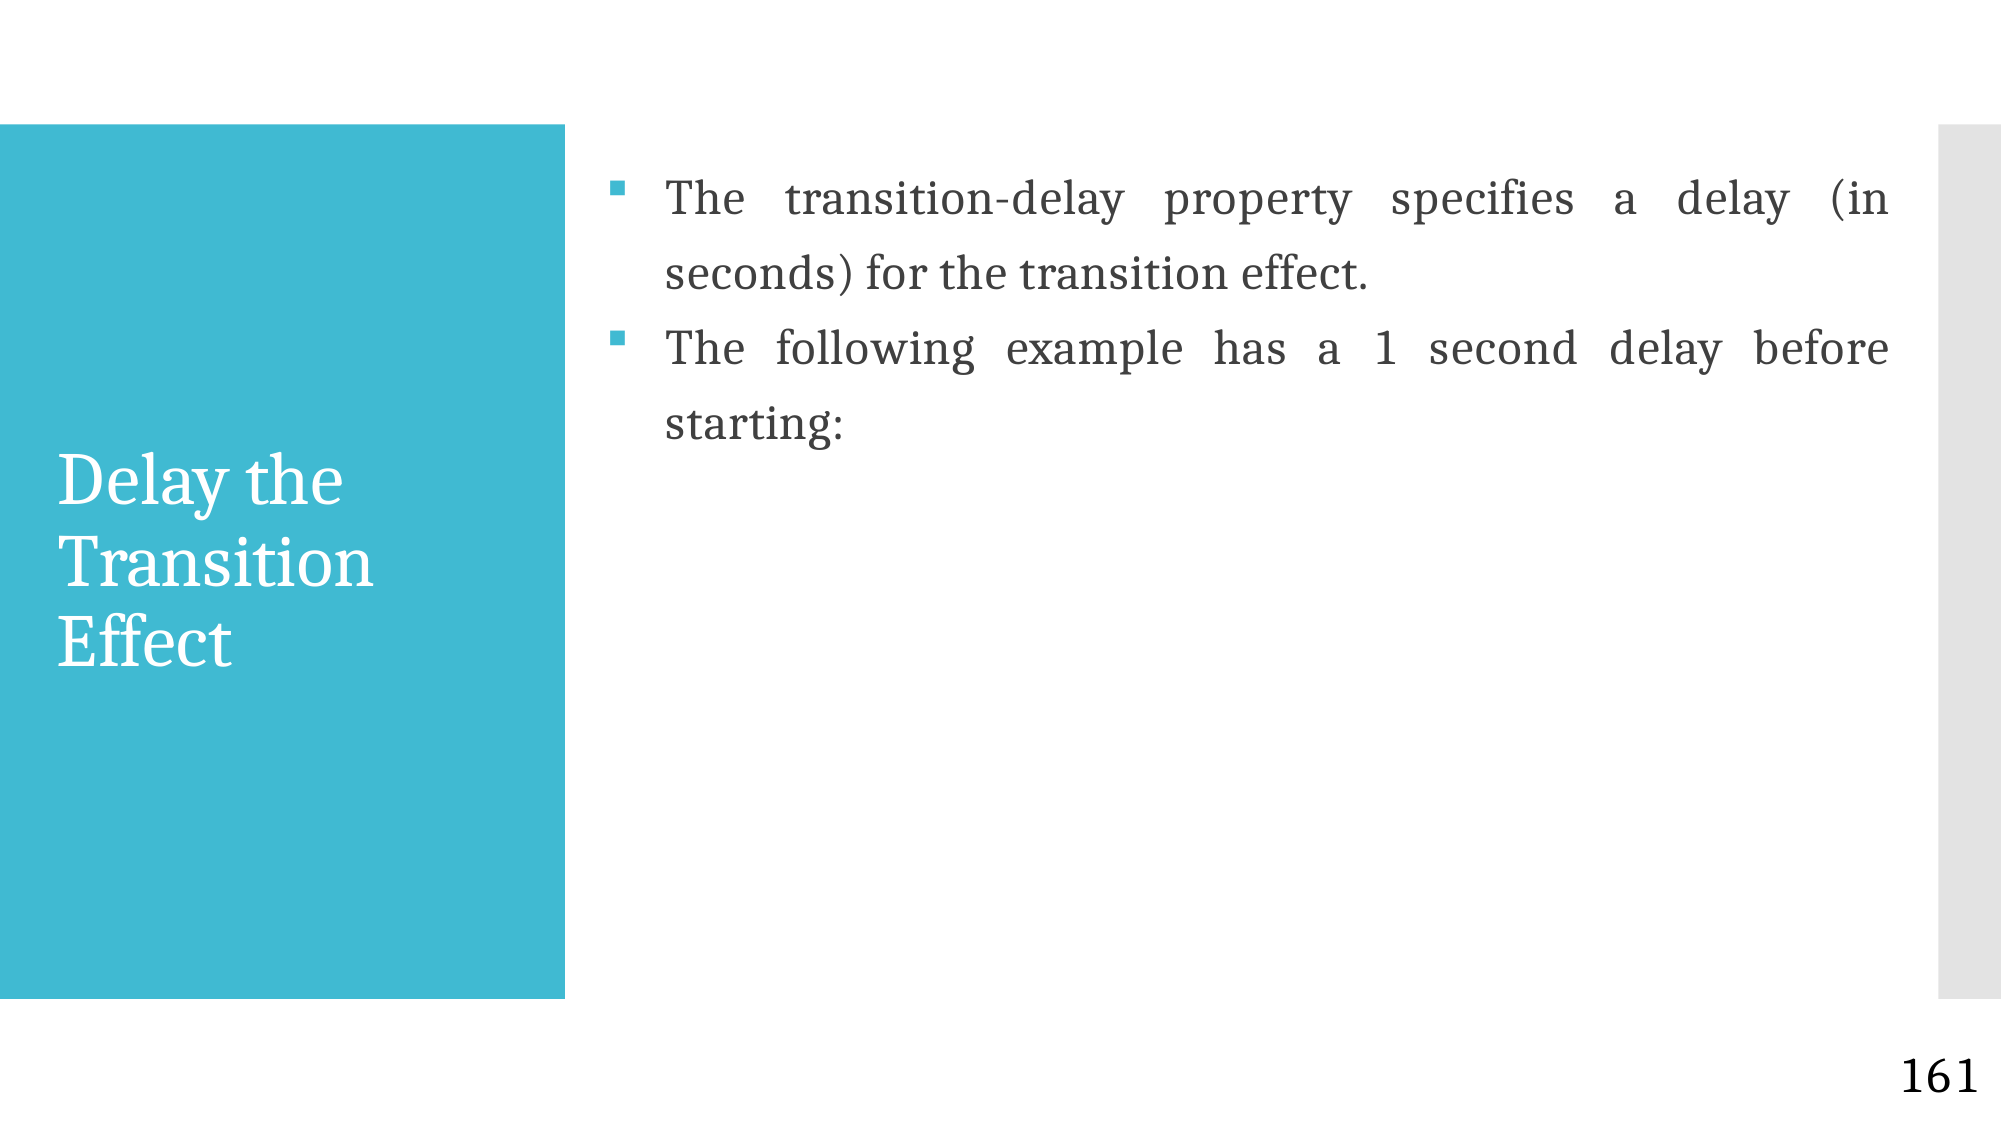

The transition-delay property specifies a delay (in seconds) for the transition effect.
The following example has a 1 second delay before starting:
# Delay the Transition Effect
161